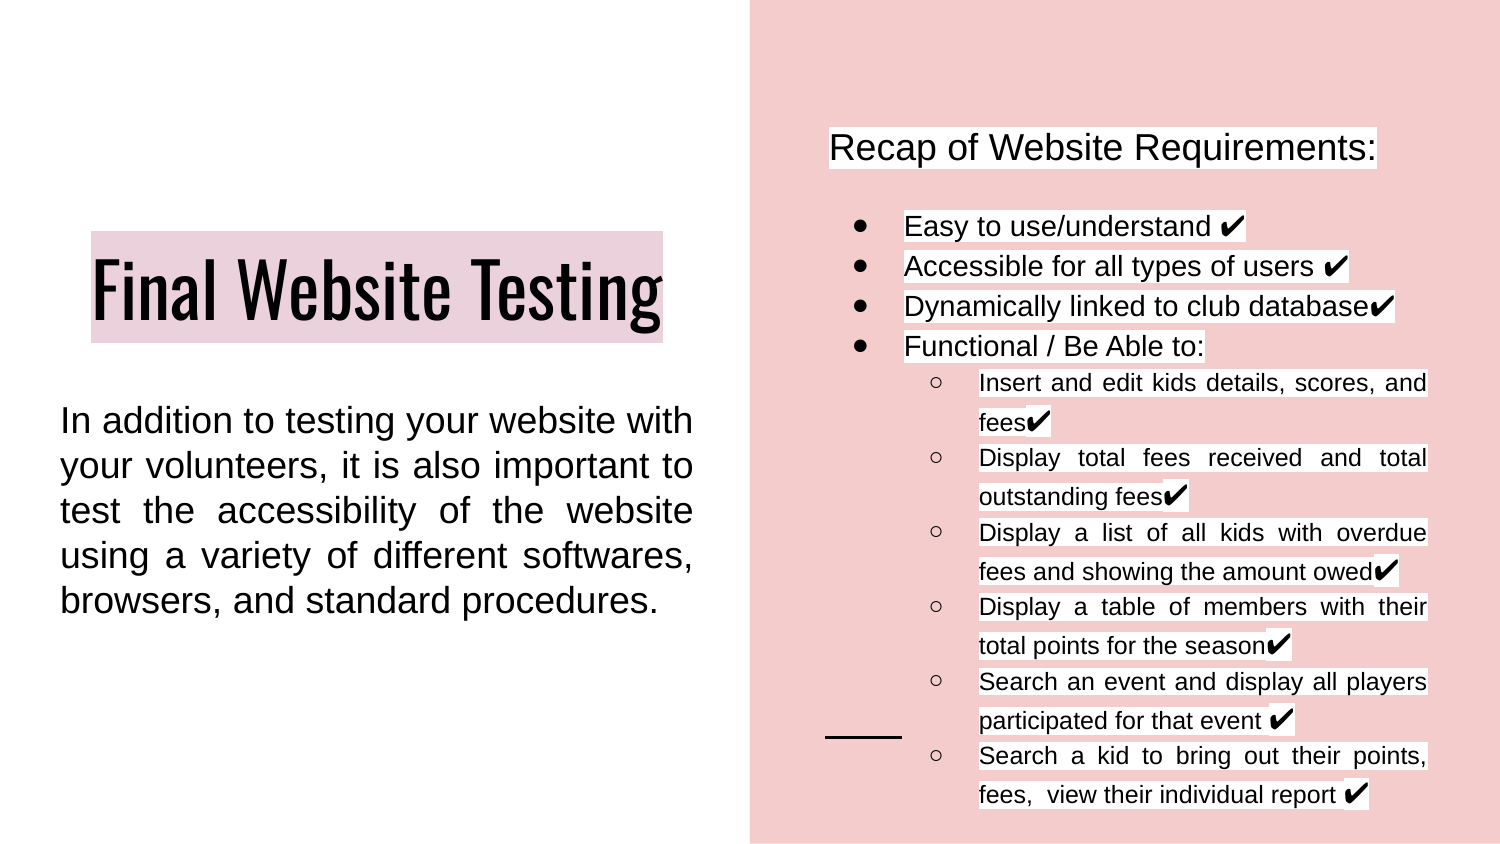

Recap of Website Requirements:
Easy to use/understand ✔️
Accessible for all types of users ✔️
Dynamically linked to club database✔️
Functional / Be Able to:
Insert and edit kids details, scores, and fees✔️
Display total fees received and total outstanding fees✔️
Display a list of all kids with overdue fees and showing the amount owed✔️
Display a table of members with their total points for the season✔️
Search an event and display all players participated for that event ✔️
Search a kid to bring out their points, fees,  view their individual report ✔️
# Final Website Testing
In addition to testing your website with your volunteers, it is also important to test the accessibility of the website using a variety of different softwares, browsers, and standard procedures.